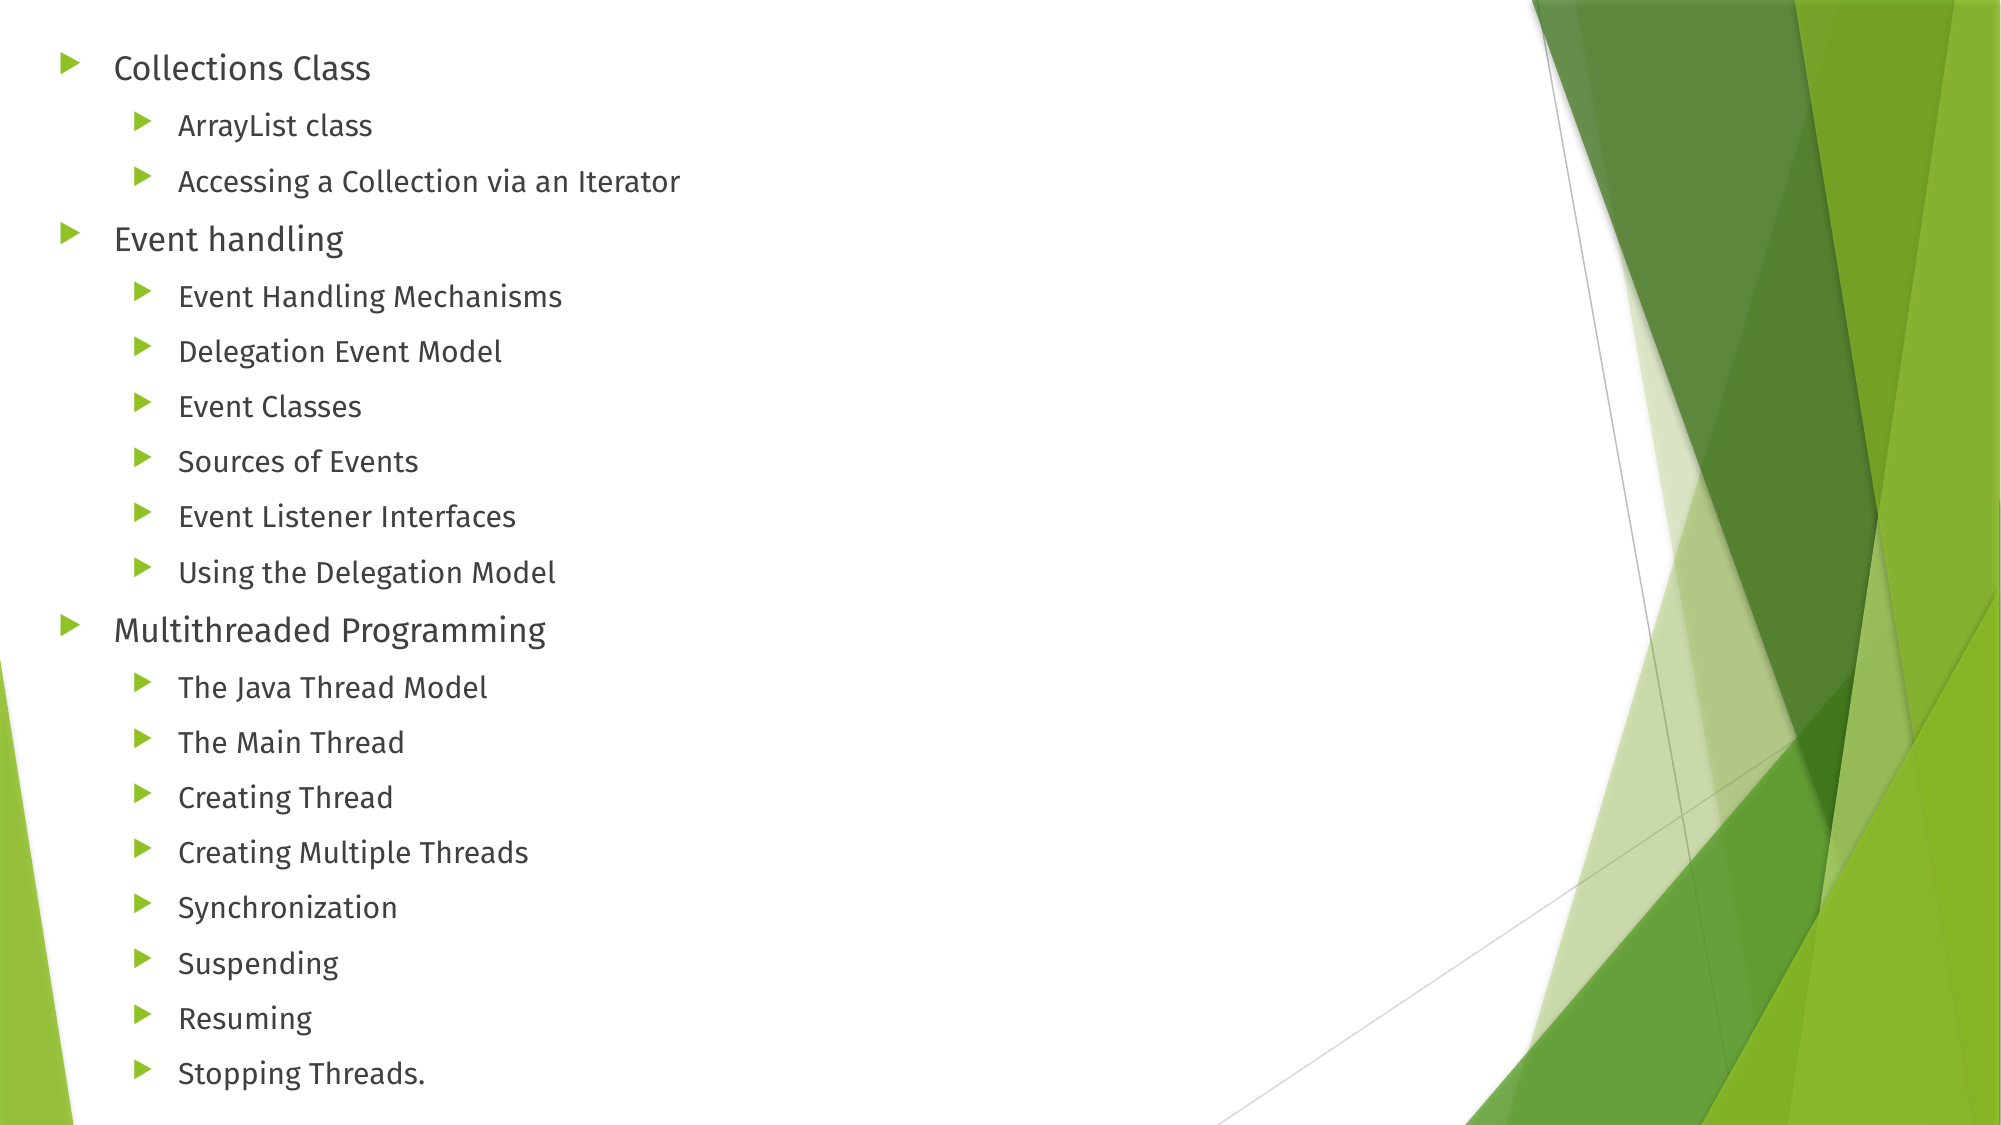

Collections Class
ArrayList class
Accessing a Collection via an Iterator
Event handling
Event Handling Mechanisms
Delegation Event Model
Event Classes
Sources of Events
Event Listener Interfaces
Using the Delegation Model
Multithreaded Programming
The Java Thread Model
The Main Thread
Creating Thread
Creating Multiple Threads
Synchronization
Suspending
Resuming
Stopping Threads.